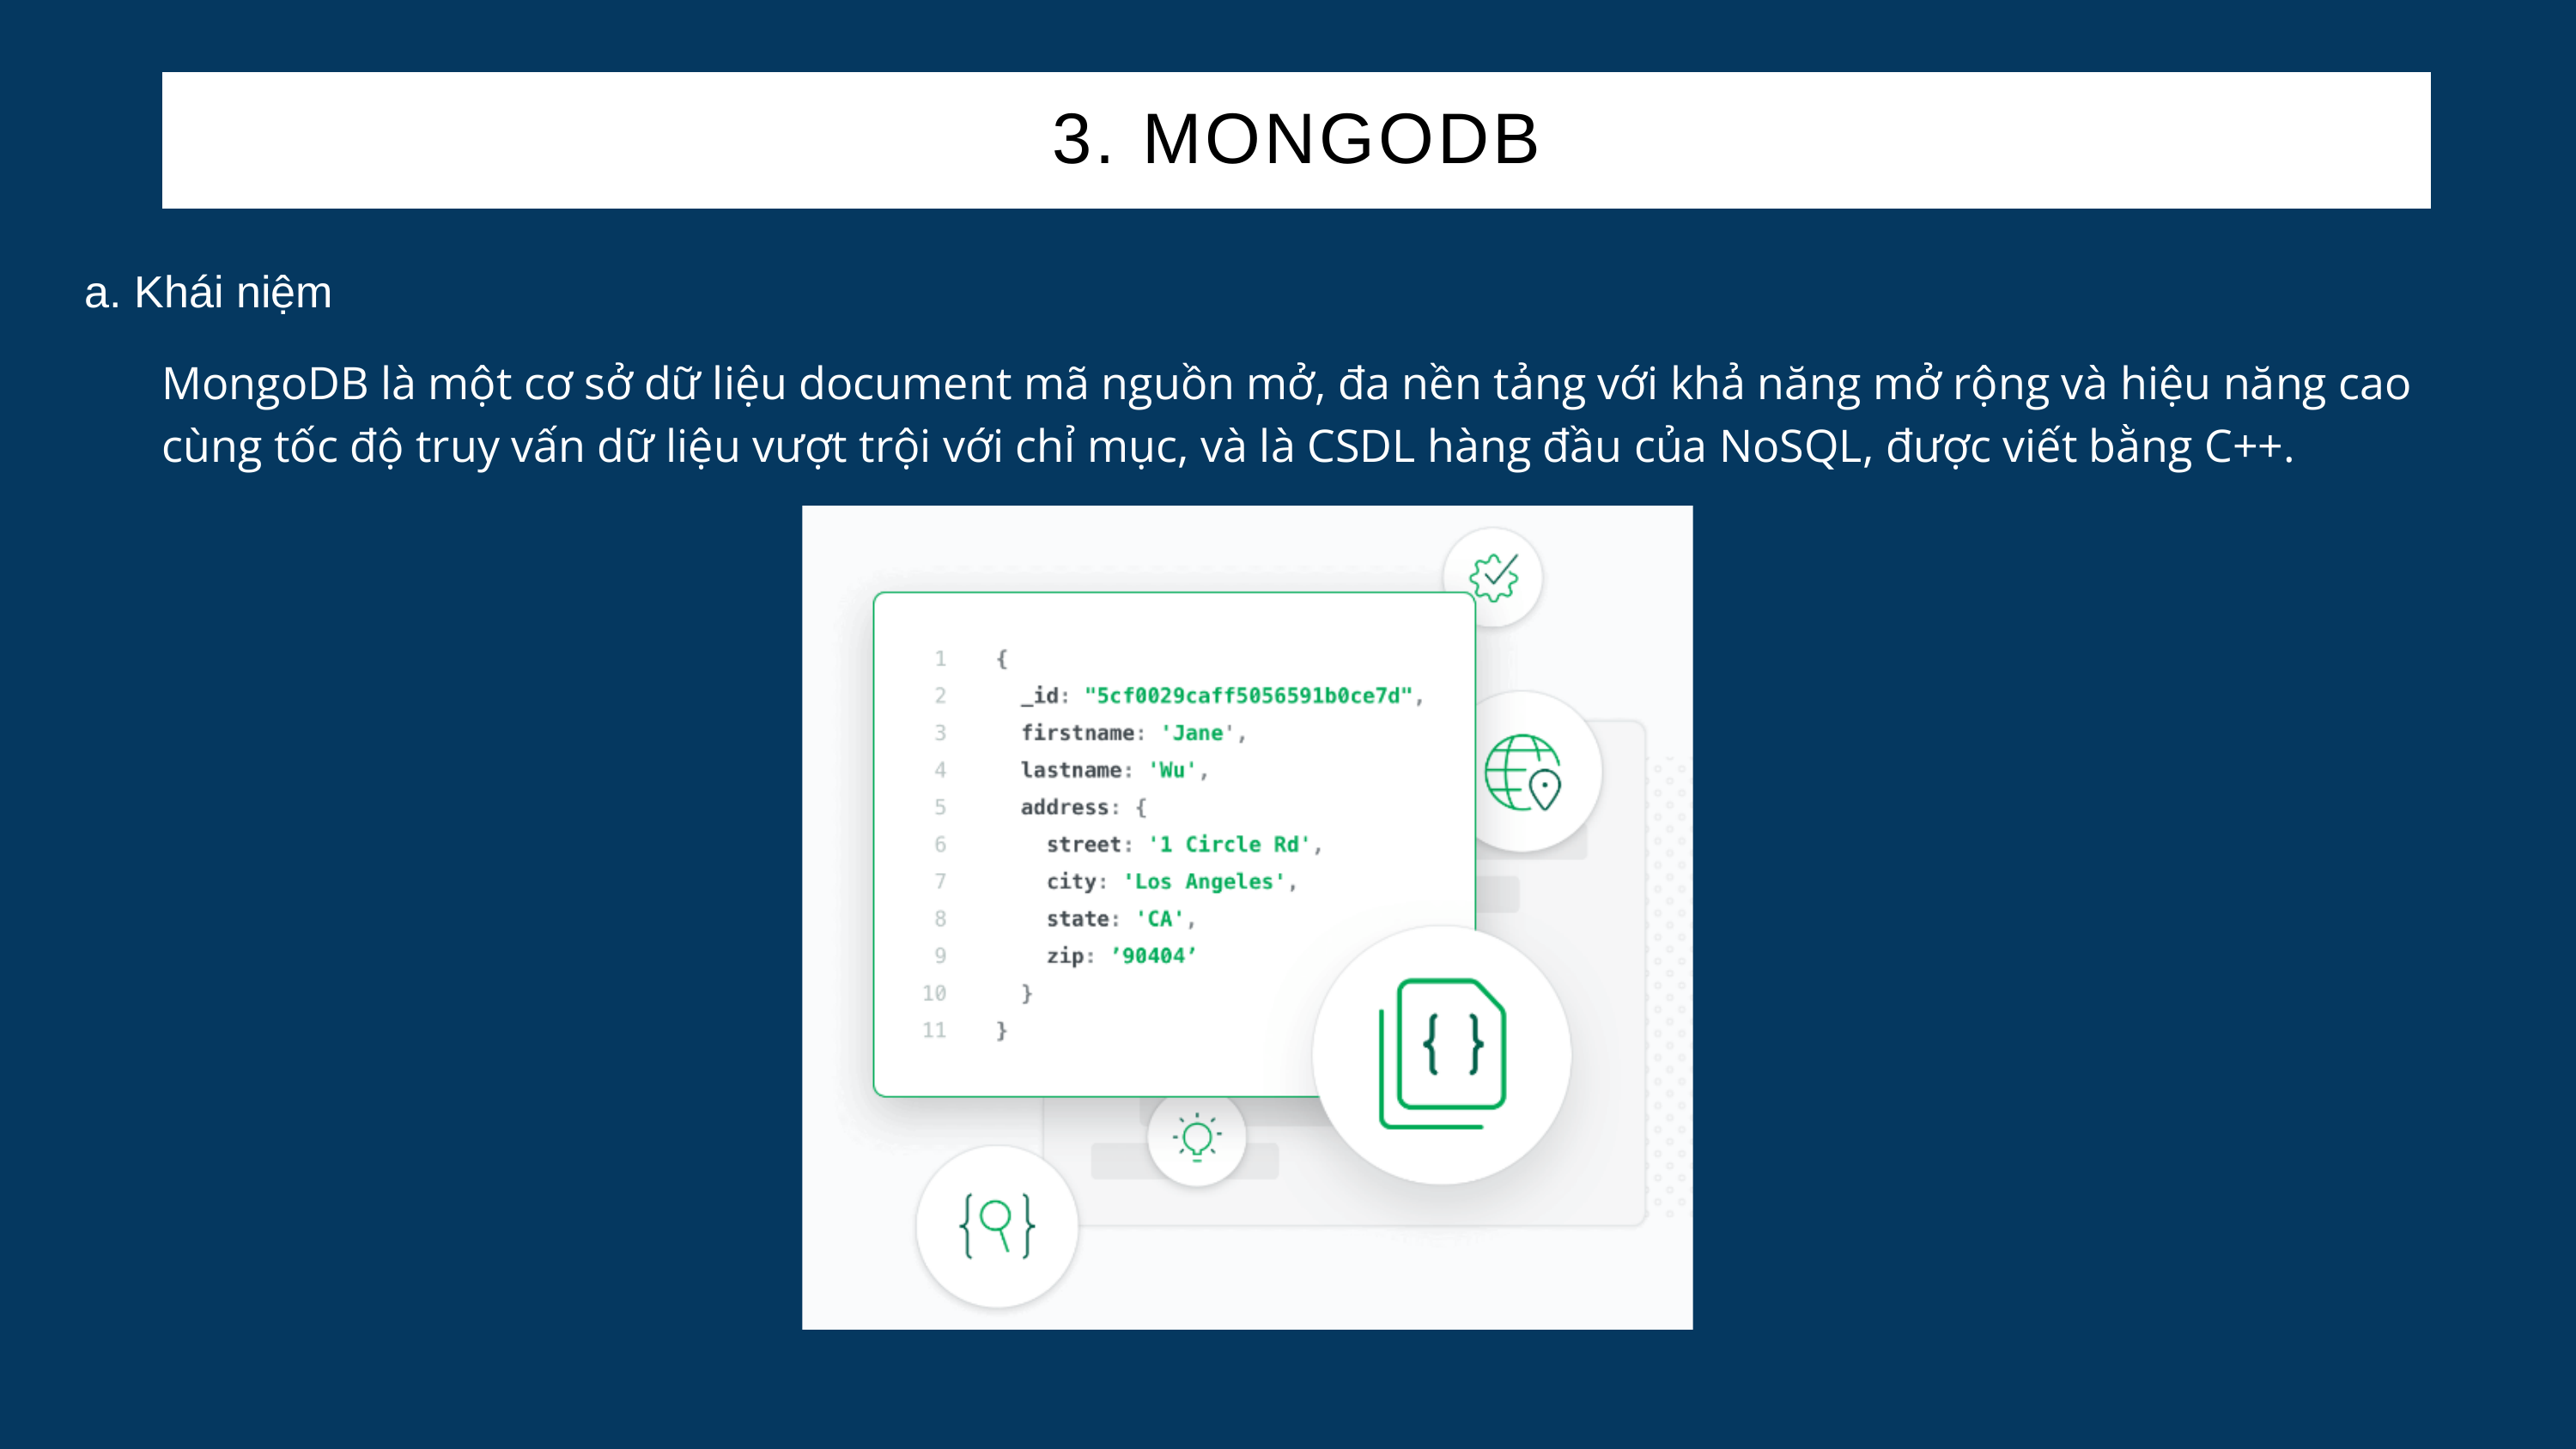

3. MONGODB
a. Khái niệm
MongoDB là một cơ sở dữ liệu document mã nguồn mở, đa nền tảng với khả năng mở rộng và hiệu năng cao cùng tốc độ truy vấn dữ liệu vượt trội với chỉ mục, và là CSDL hàng đầu của NoSQL, được viết bằng C++.